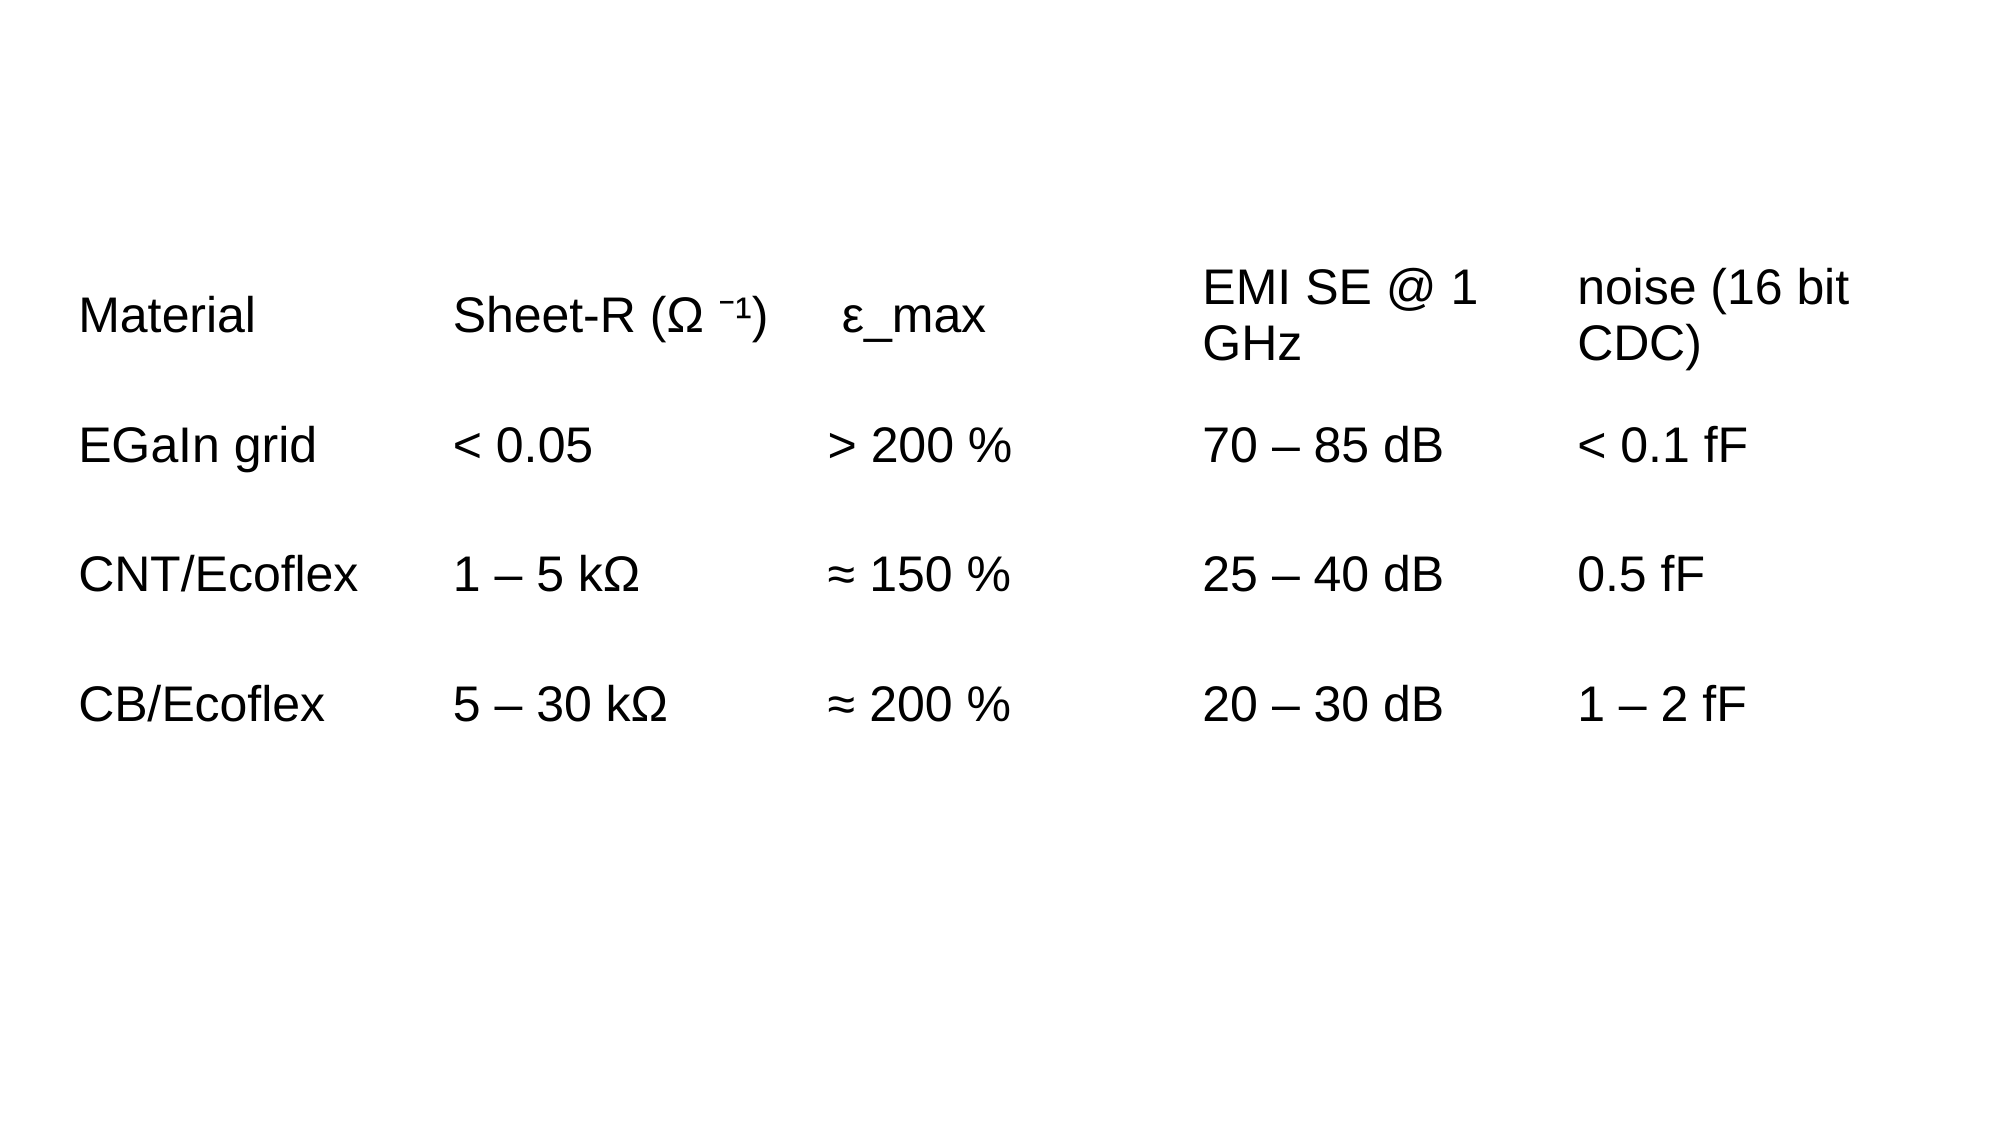

#
| Material | Sheet-R (Ω ⁻¹) | ε\_max | EMI SE @ 1 GHz | noise (16 bit CDC) |
| --- | --- | --- | --- | --- |
| EGaIn grid | < 0.05 | > 200 % | 70 – 85 dB | < 0.1 fF |
| CNT/Ecoflex | 1 – 5 kΩ | ≈ 150 % | 25 – 40 dB | 0.5 fF |
| CB/Ecoflex | 5 – 30 kΩ | ≈ 200 % | 20 – 30 dB | 1 – 2 fF |